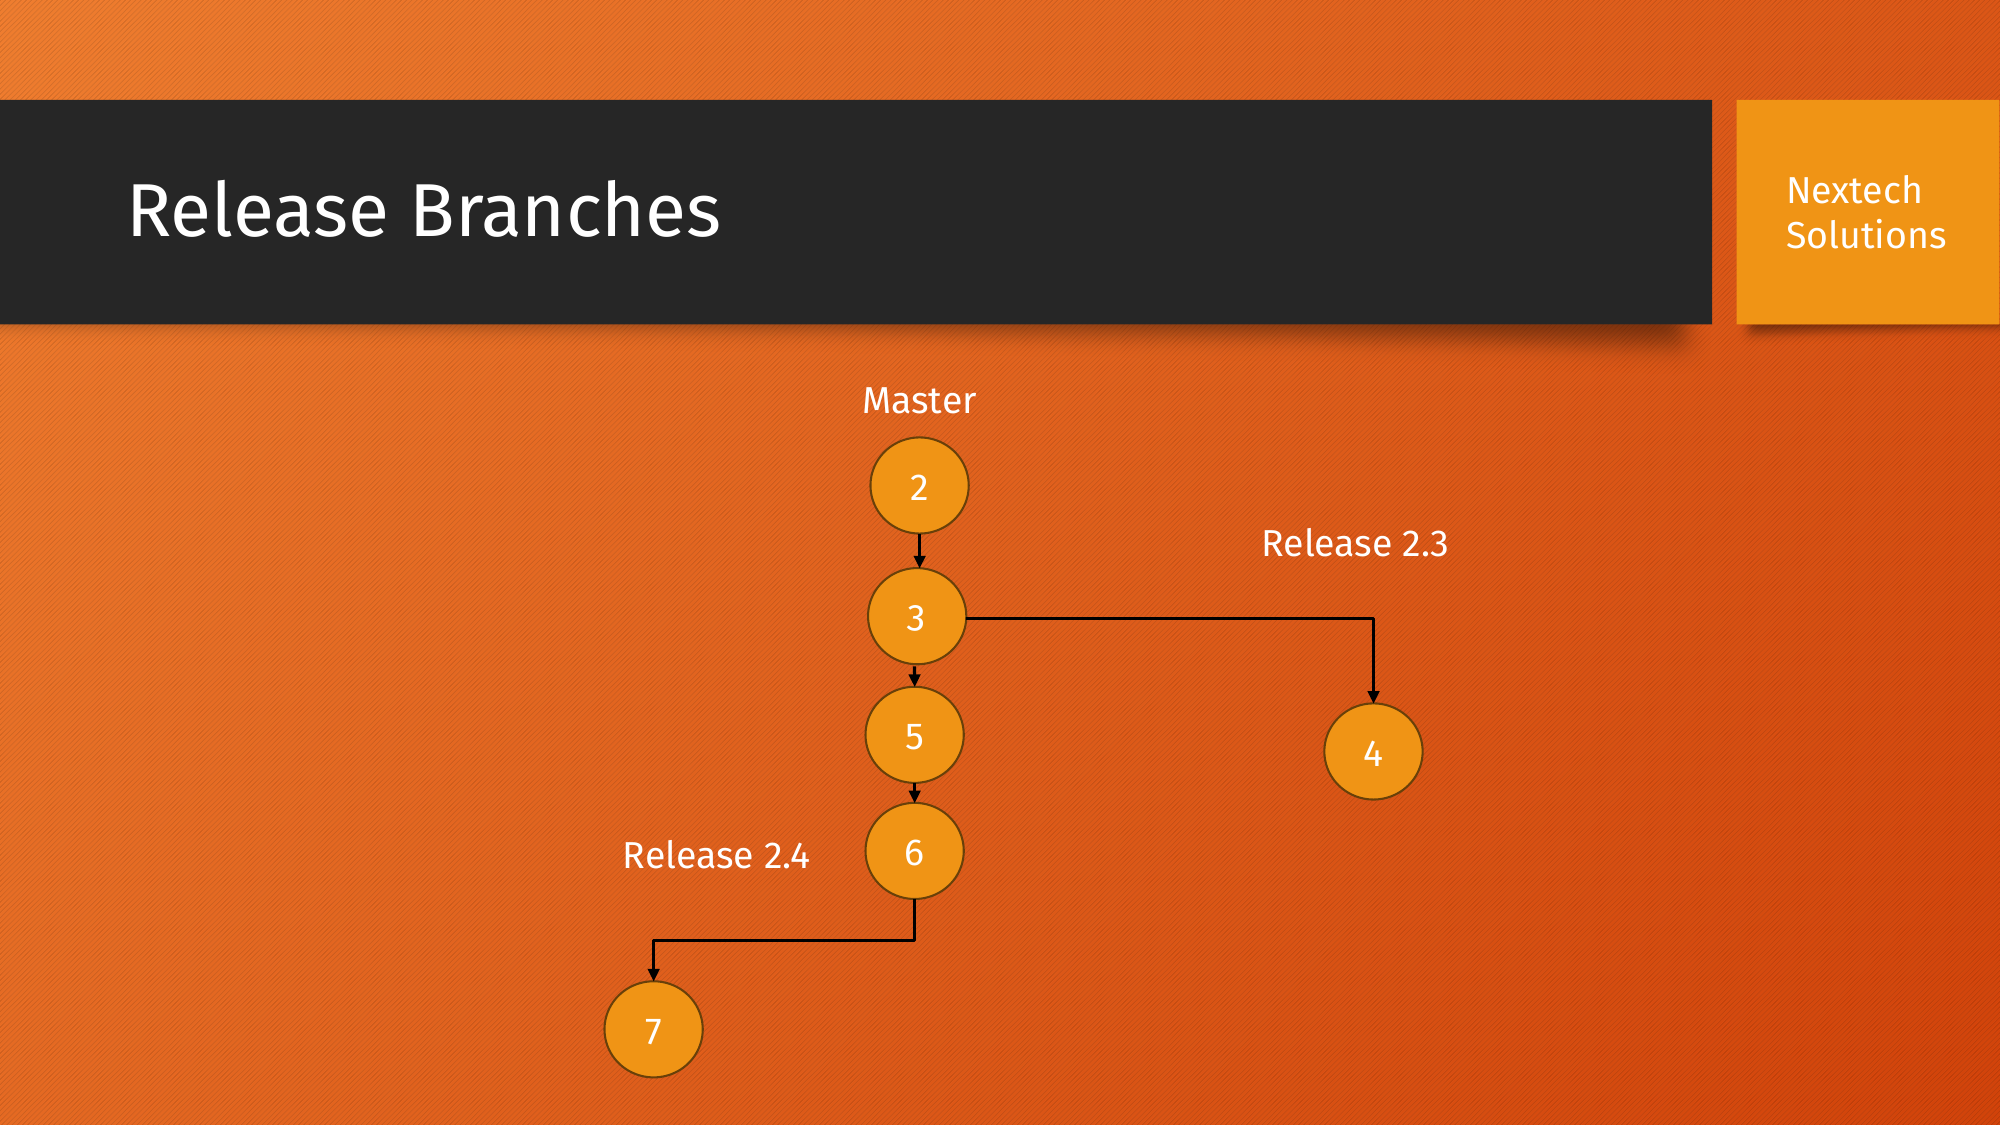

# Release Branches
Nextech Solutions
Master
2
Release 2.3
3
5
4
6
Release 2.4
7